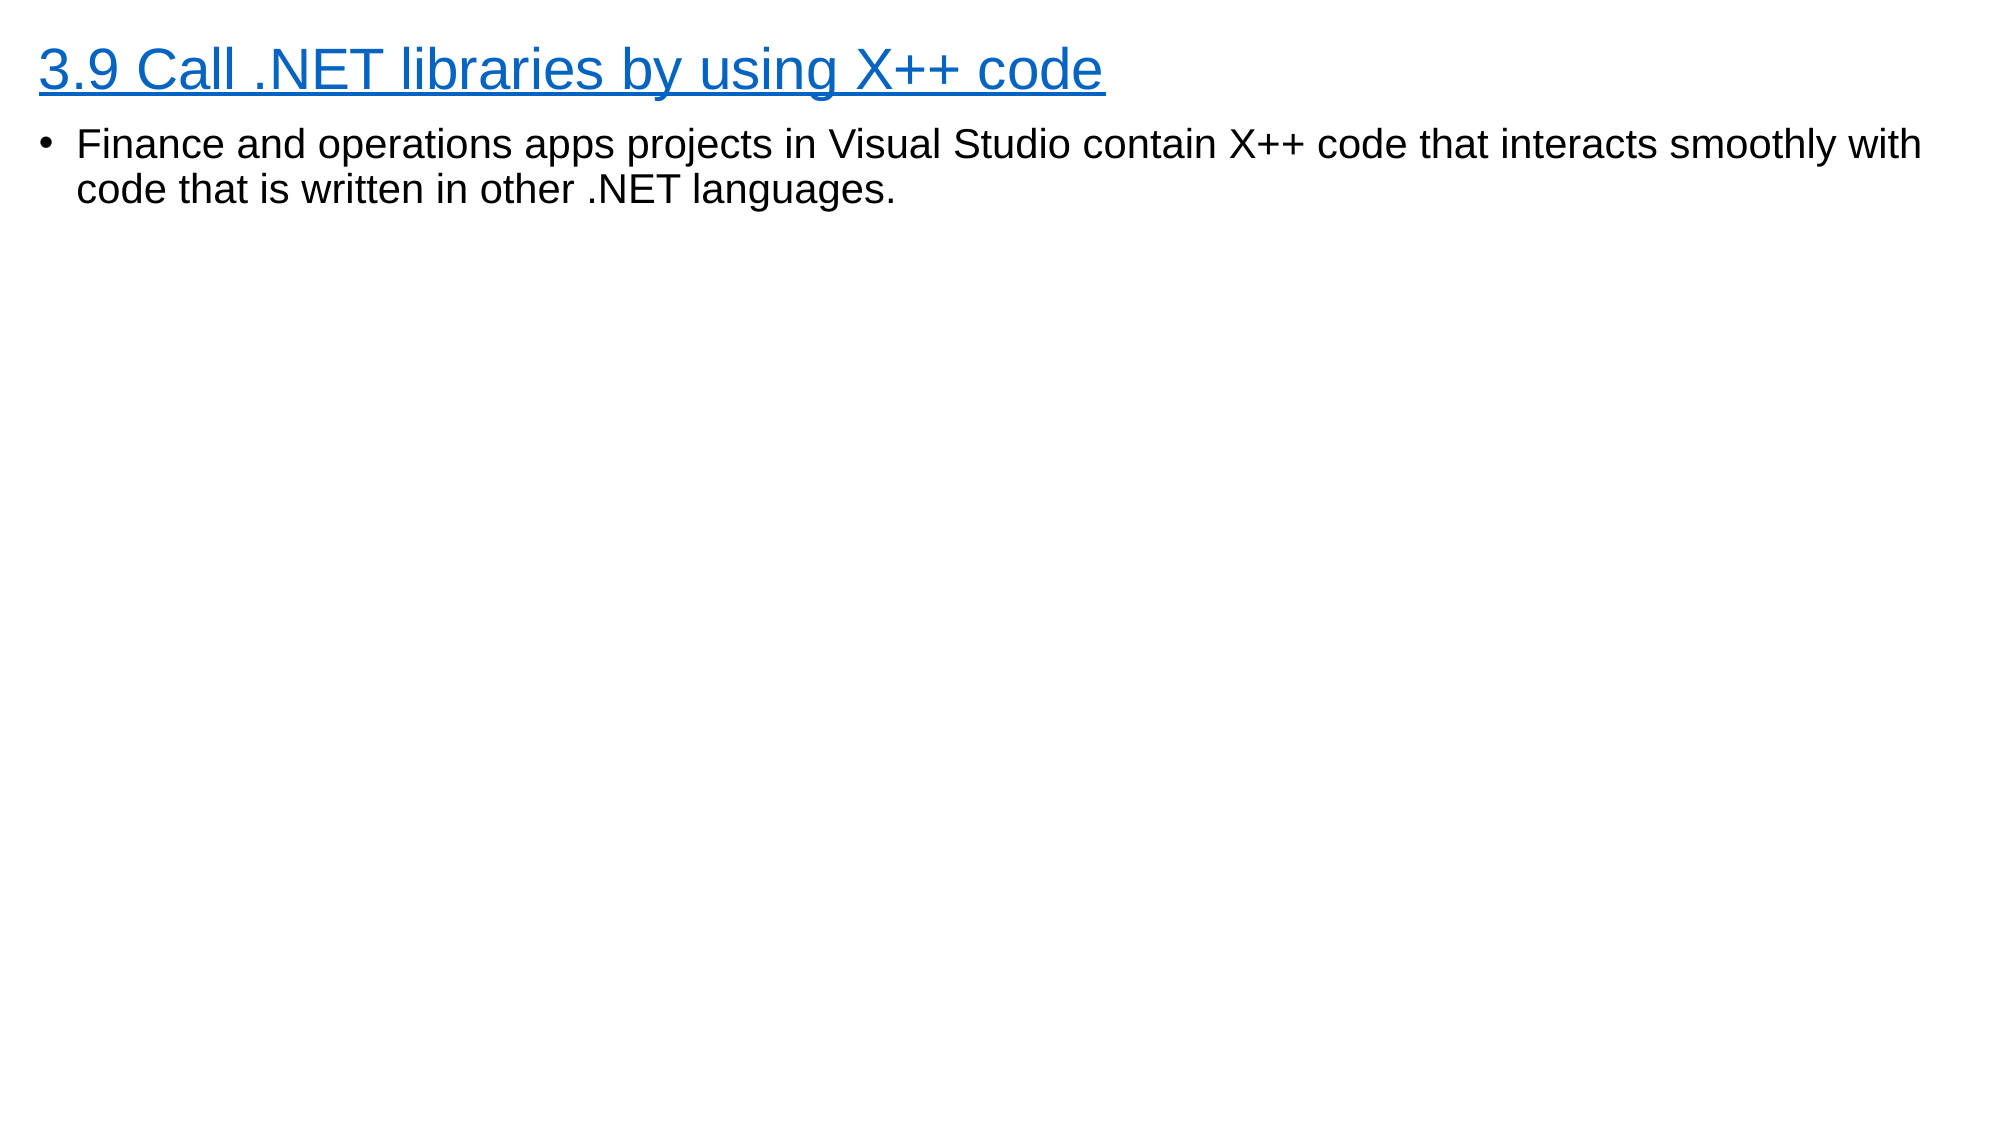

3.9 Call .NET libraries by using X++ code
Finance and operations apps projects in Visual Studio contain X++ code that interacts smoothly with code that is written in other .NET languages.